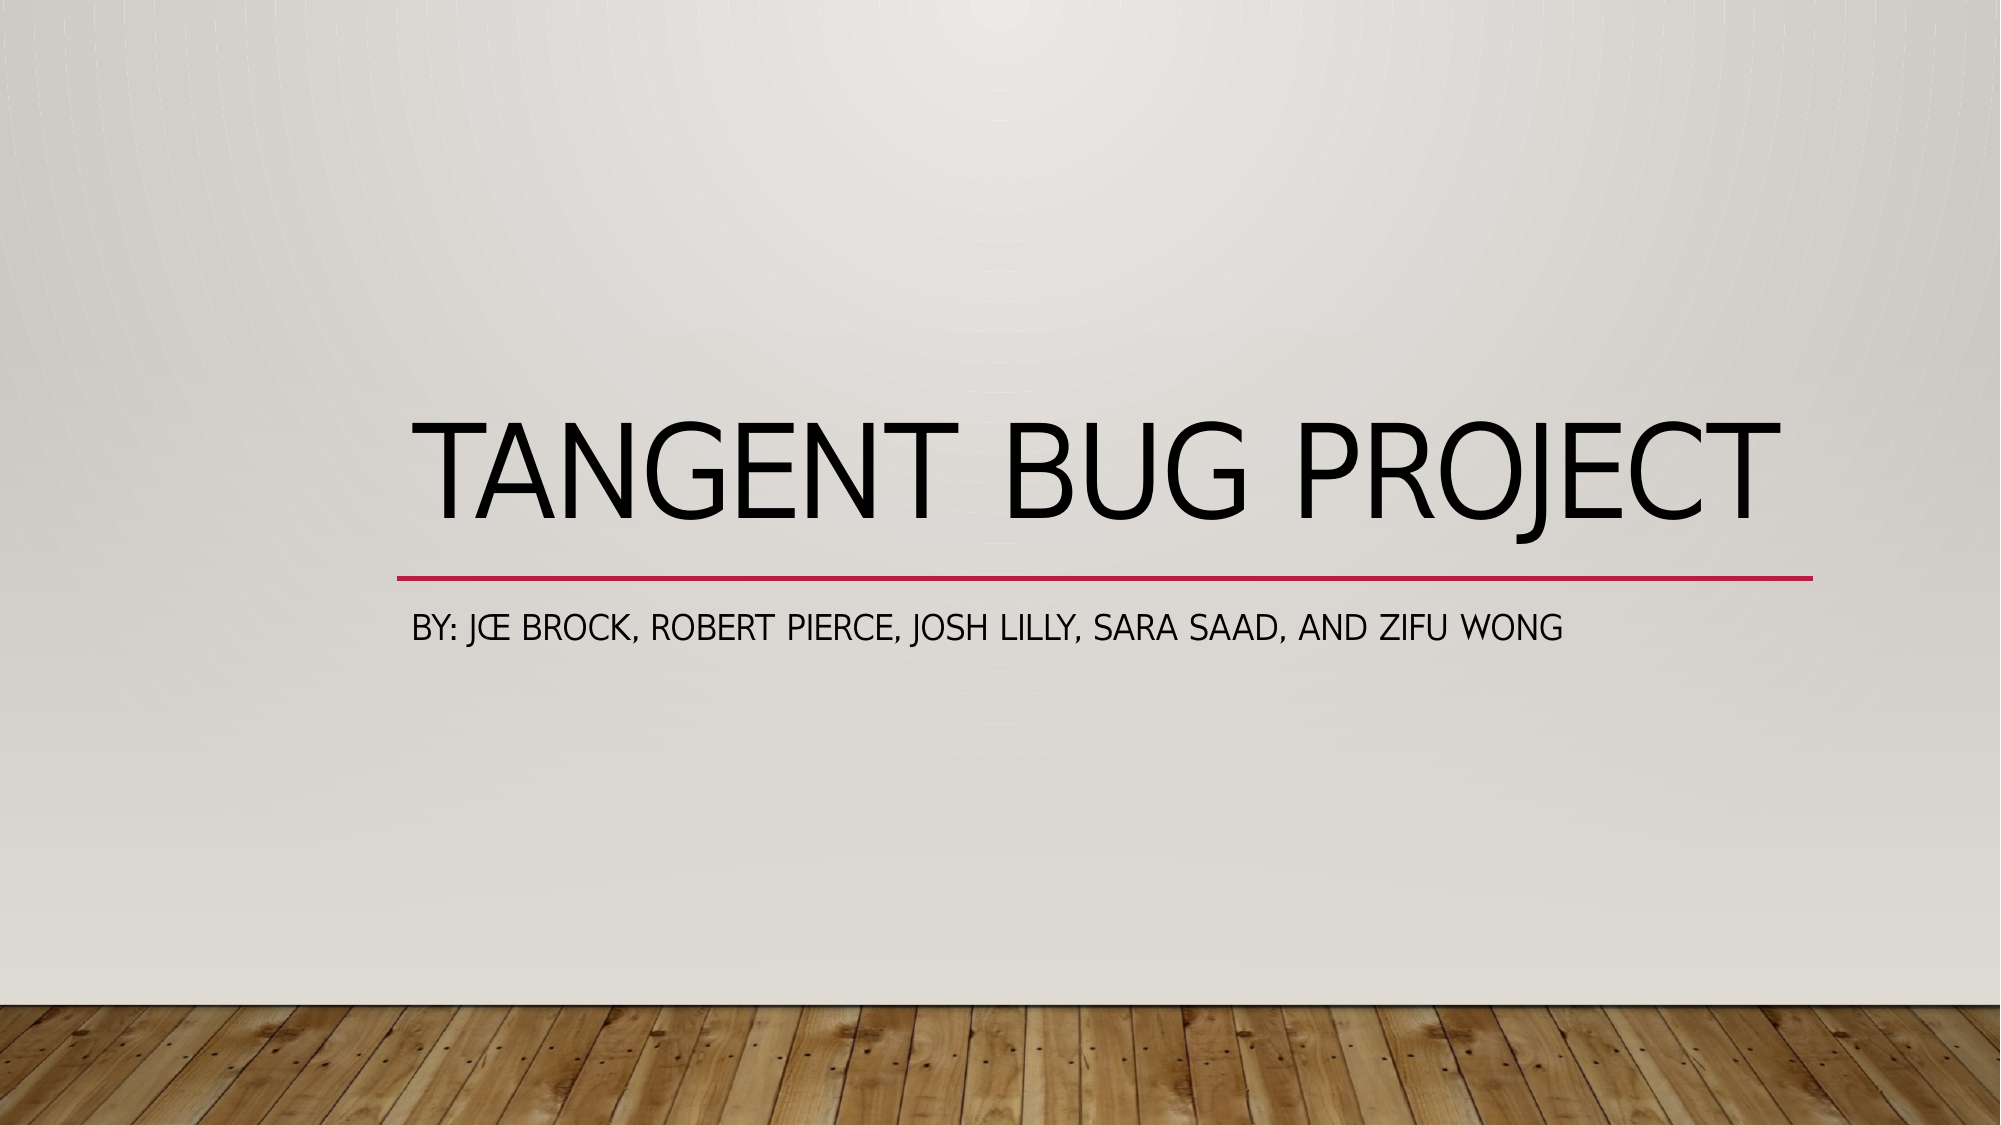

# Tangent bug Project
By: Joe Brock, Robert Pierce, Josh Lilly, sara saad, and zifu wong